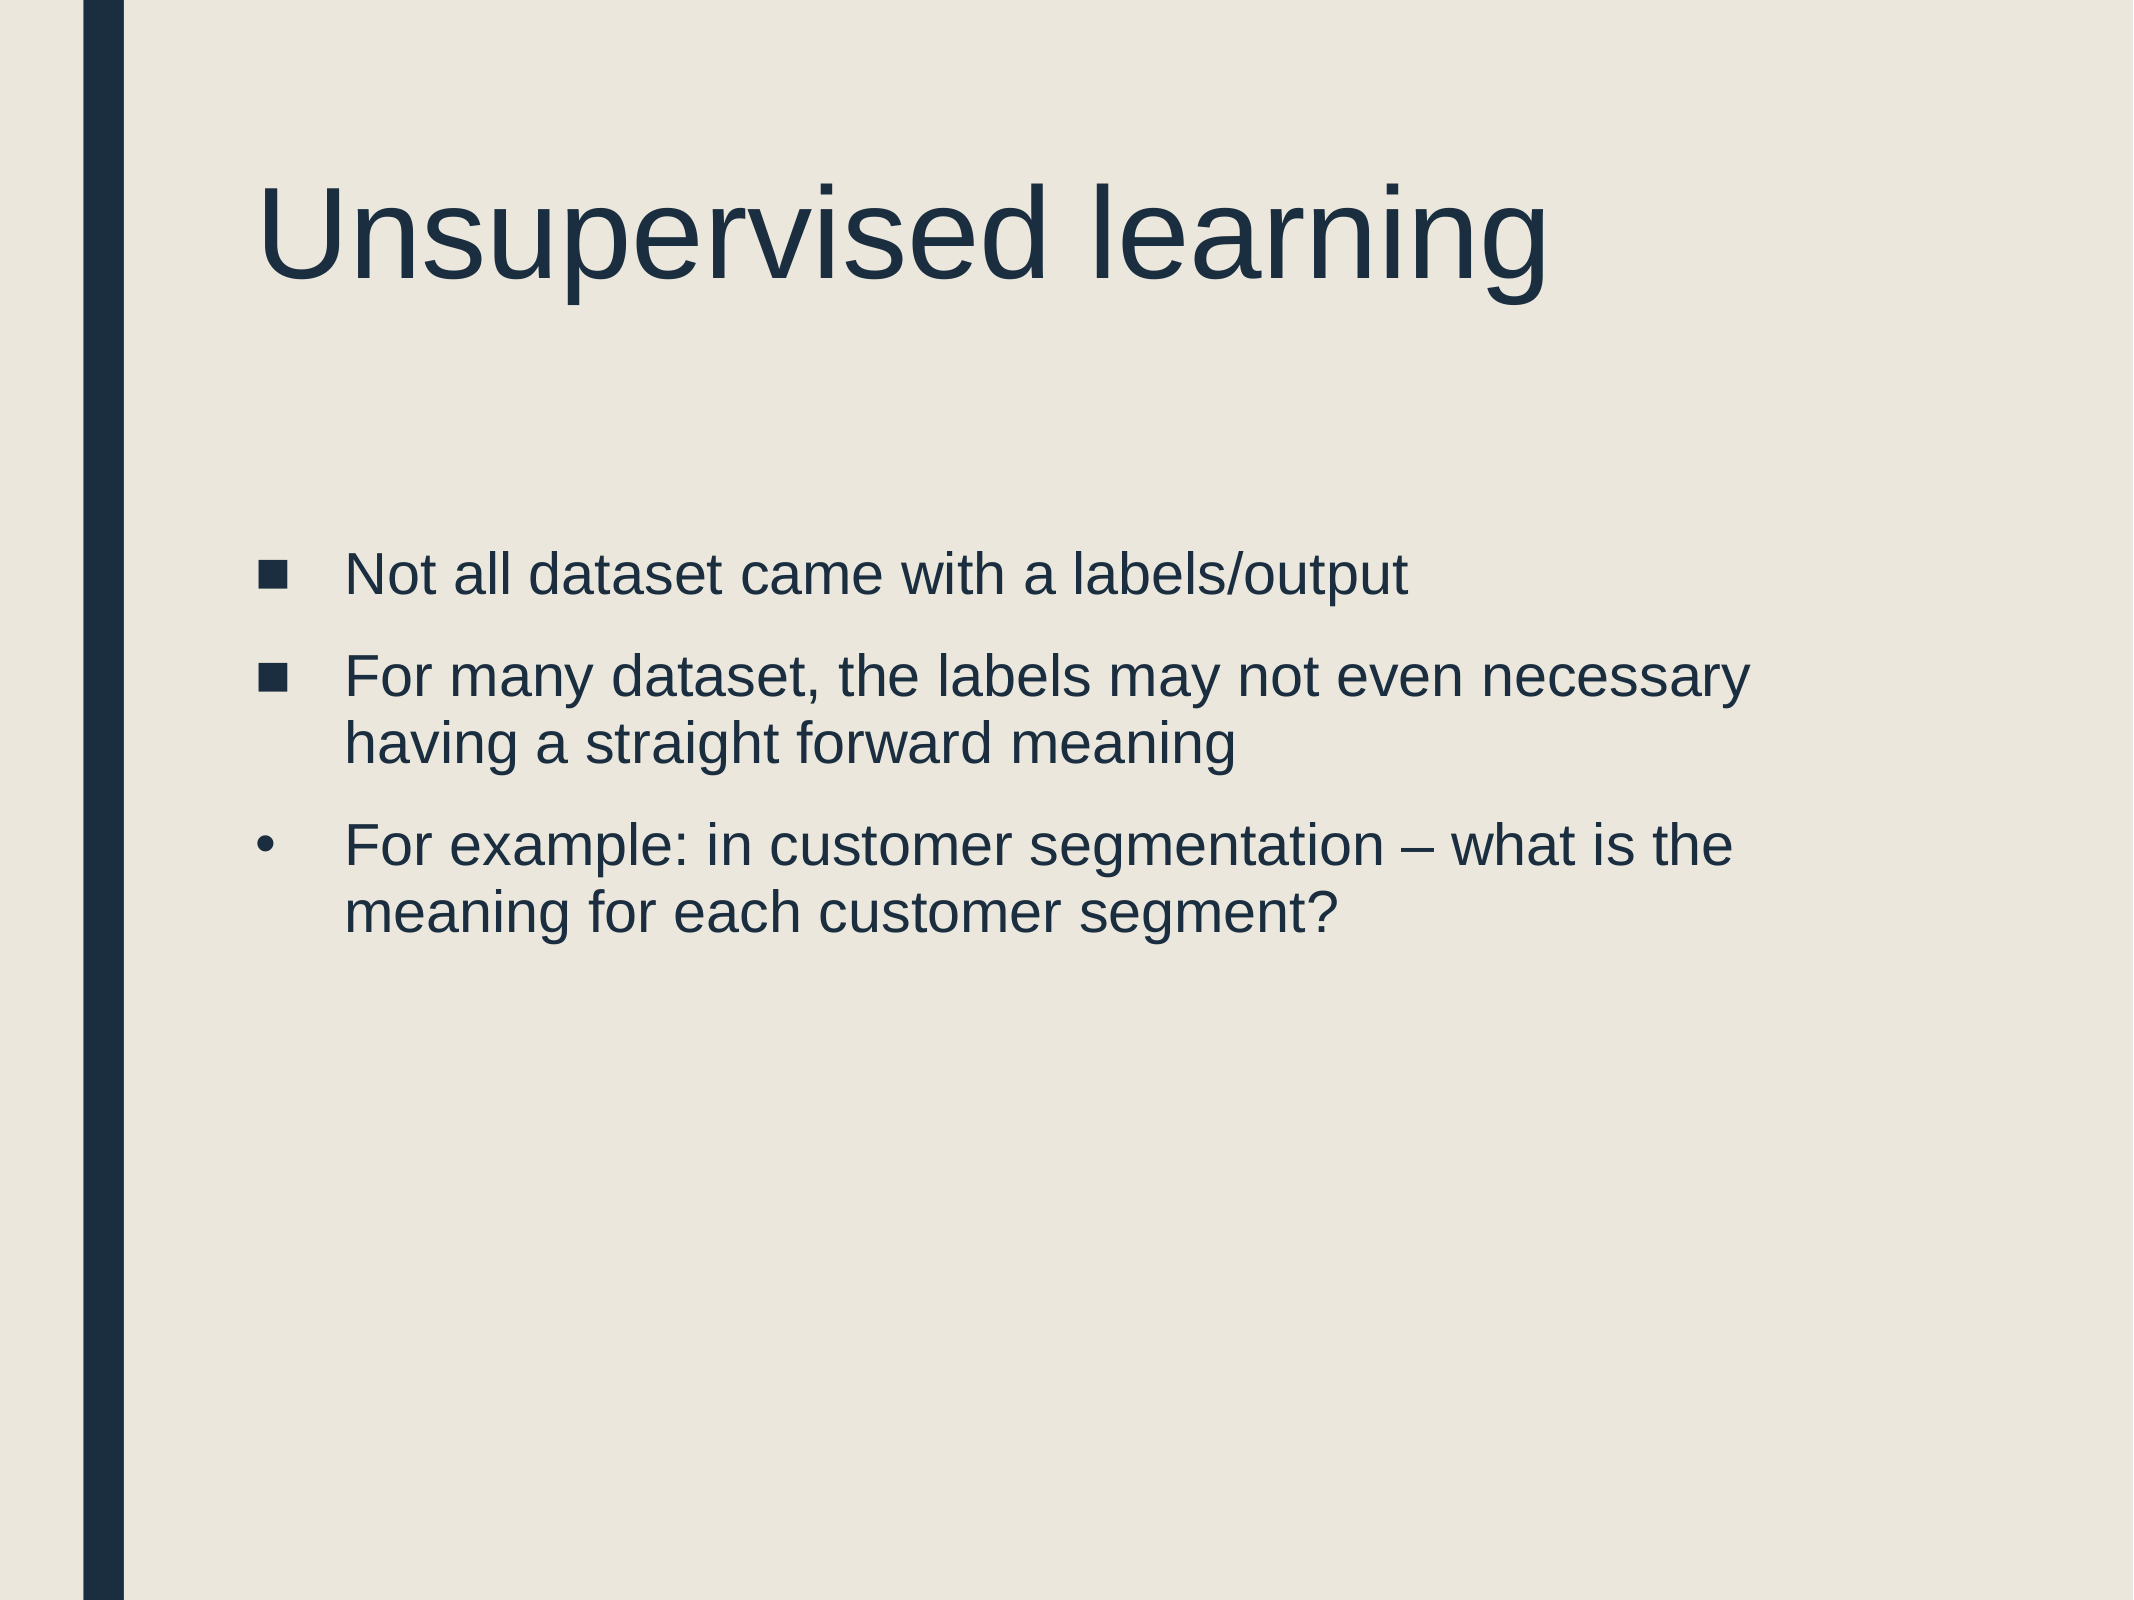

# Unsupervised learning
Not all dataset came with a labels/output
For many dataset, the labels may not even necessary having a straight forward meaning
For example: in customer segmentation – what is the meaning for each customer segment?